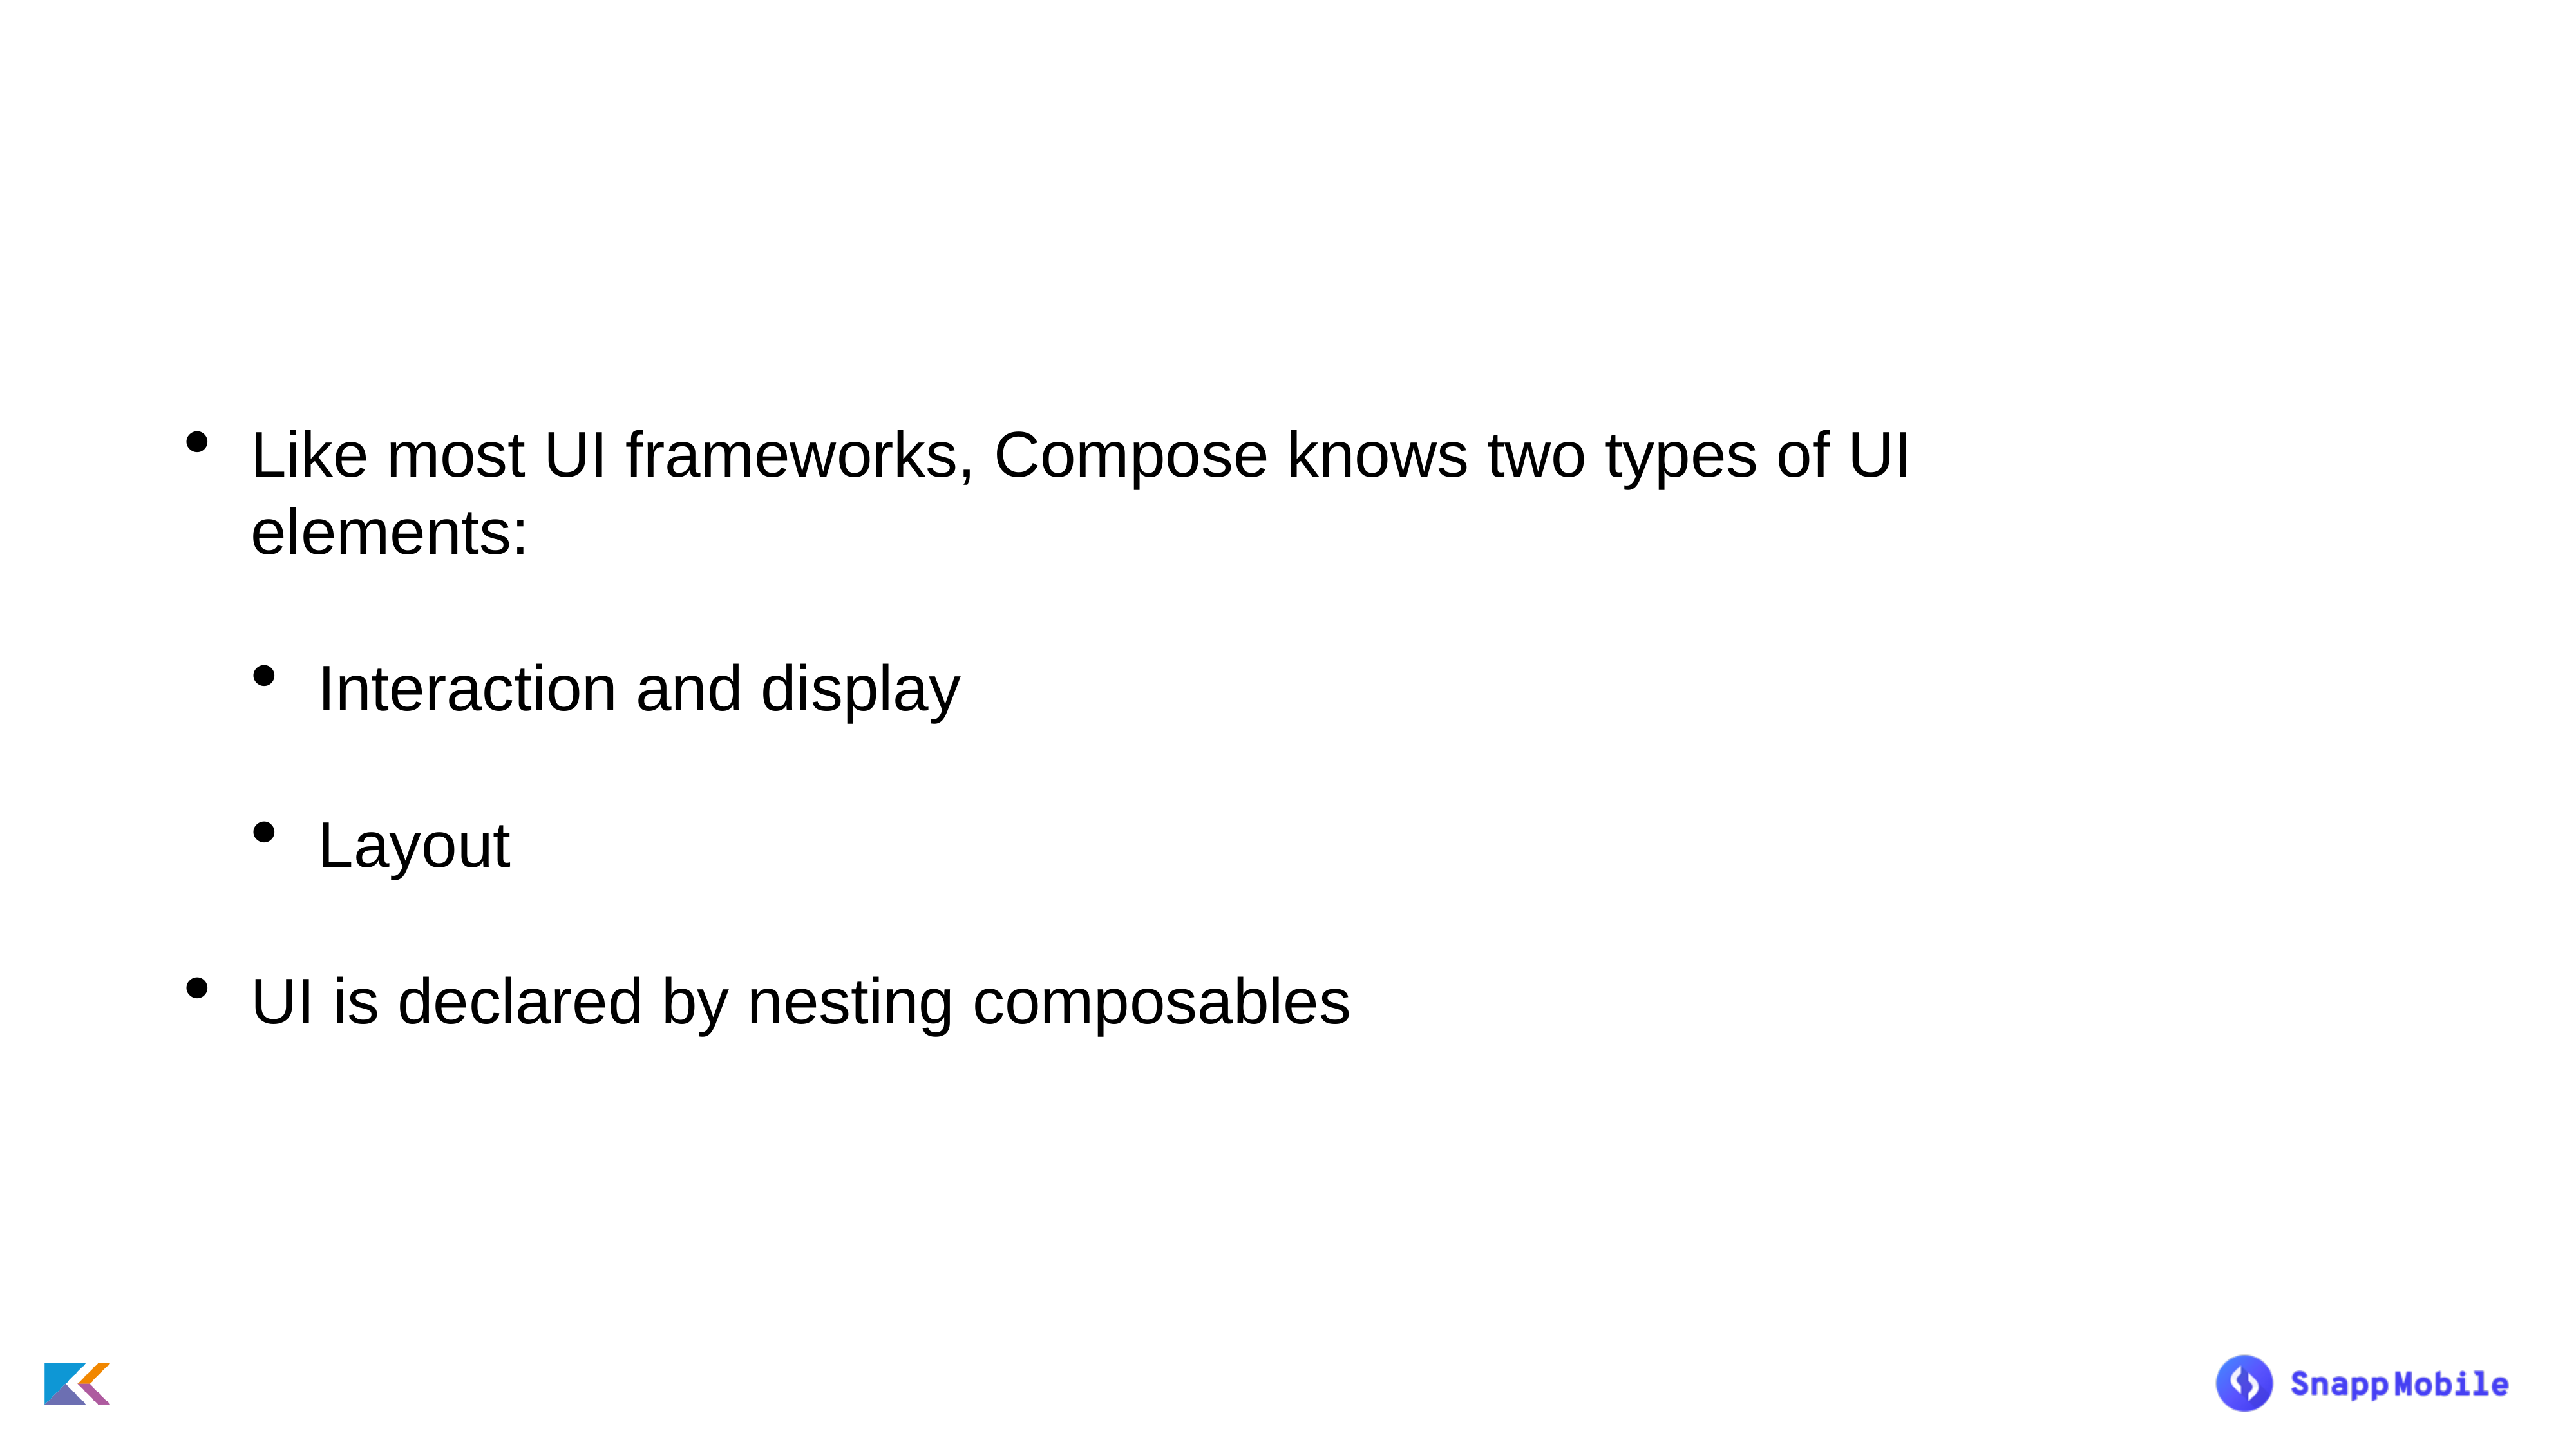

Like most UI frameworks, Compose knows two types of UI elements:
Interaction and display
Layout
UI is declared by nesting composables